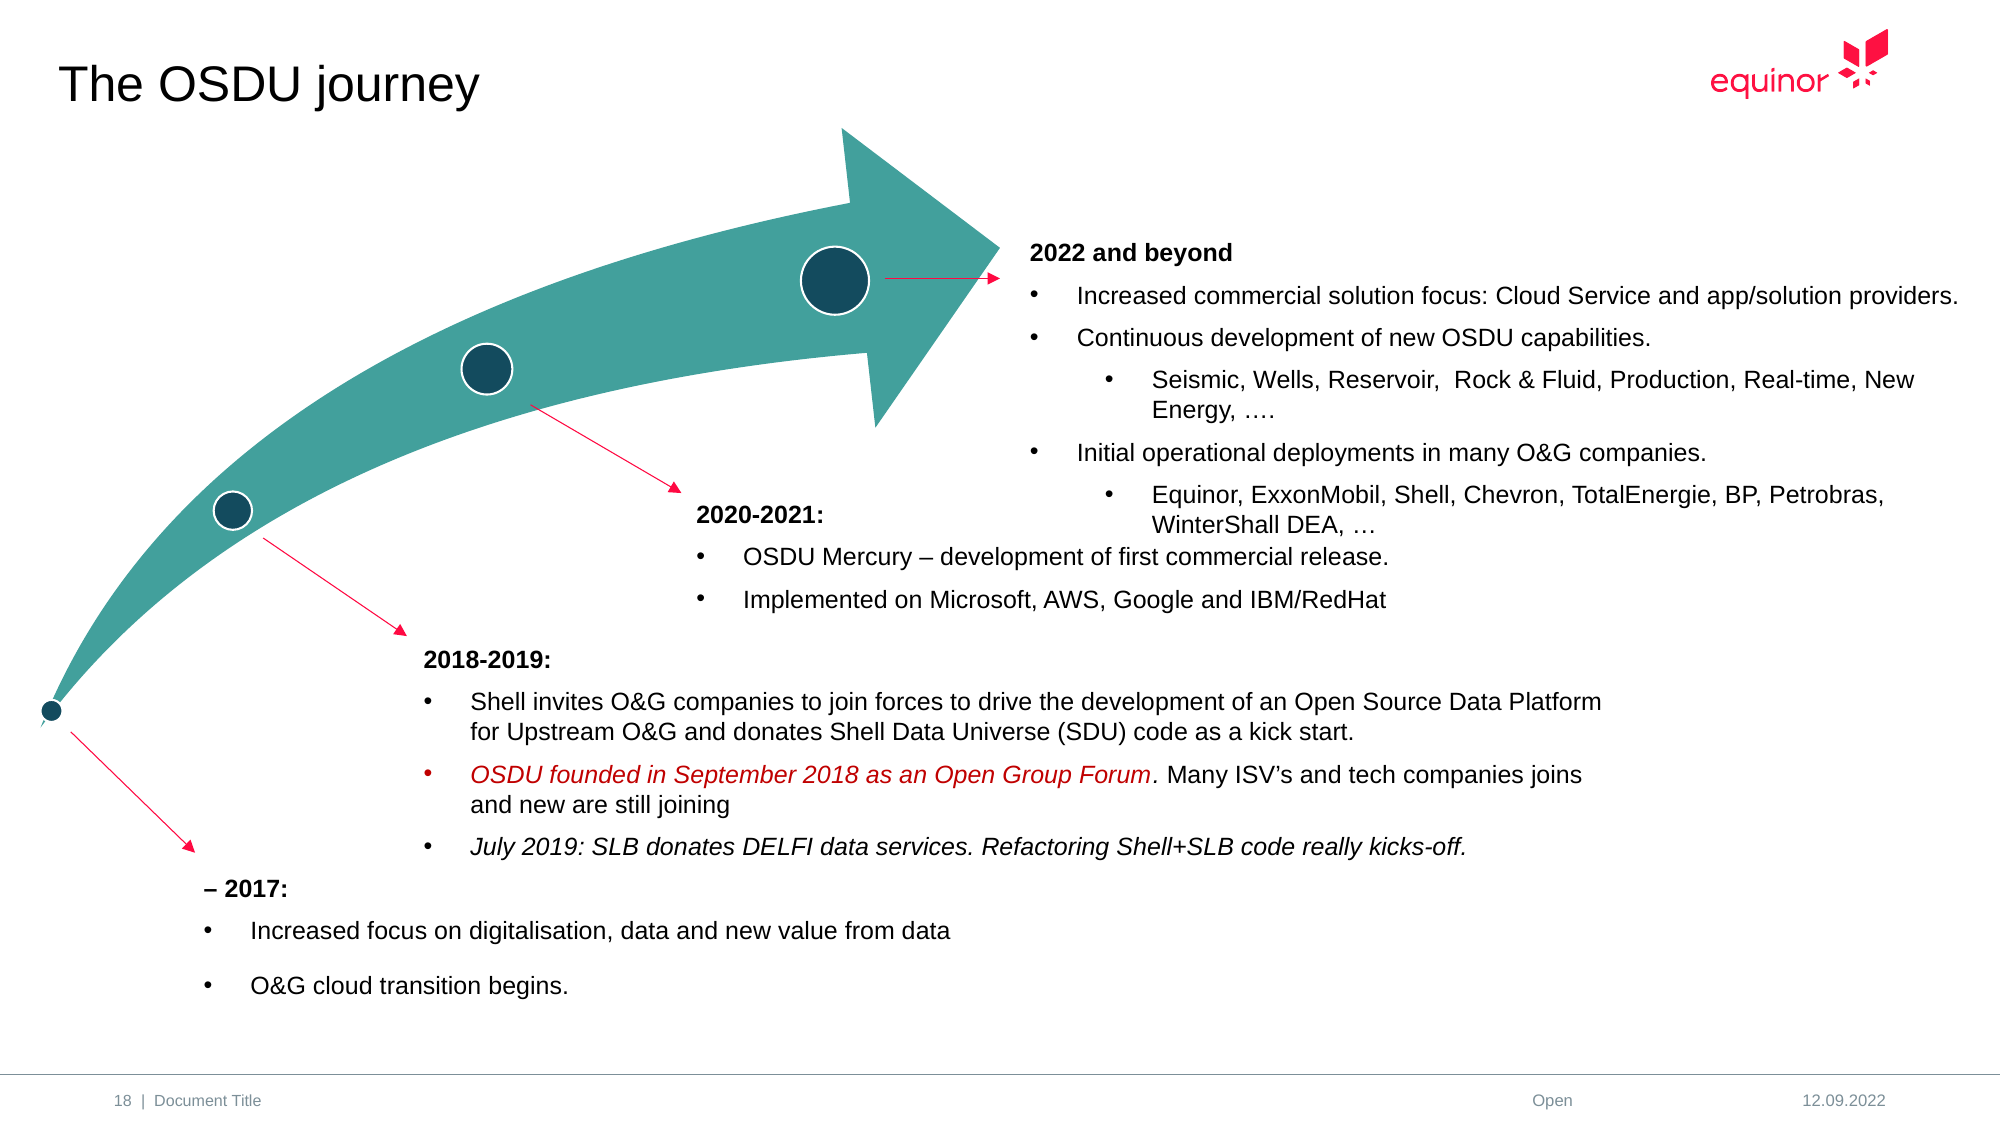

# The OSDU journey

2022 and beyond
Increased commercial solution focus: Cloud Service and app/solution providers.
Continuous development of new OSDU capabilities.
Seismic, Wells, Reservoir,  Rock & Fluid, Production, Real-time, New Energy, ….
Initial operational deployments in many O&G companies.
Equinor, ExxonMobil, Shell, Chevron, TotalEnergie, BP, Petrobras, WinterShall DEA, …
2020-2021:
OSDU Mercury – development of first commercial release.
Implemented on Microsoft, AWS, Google and IBM/RedHat
2018-2019:
Shell invites O&G companies to join forces to drive the development of an Open Source Data Platform for Upstream O&G and donates Shell Data Universe (SDU) code as a kick start.
OSDU founded in September 2018 as an Open Group Forum. Many ISV’s and tech companies joins and new are still joining
July 2019: SLB donates DELFI data services. Refactoring Shell+SLB code really kicks-off.
– 2017:
Increased focus on digitalisation, data and new value from data
O&G cloud transition begins.
18  |  Document Title